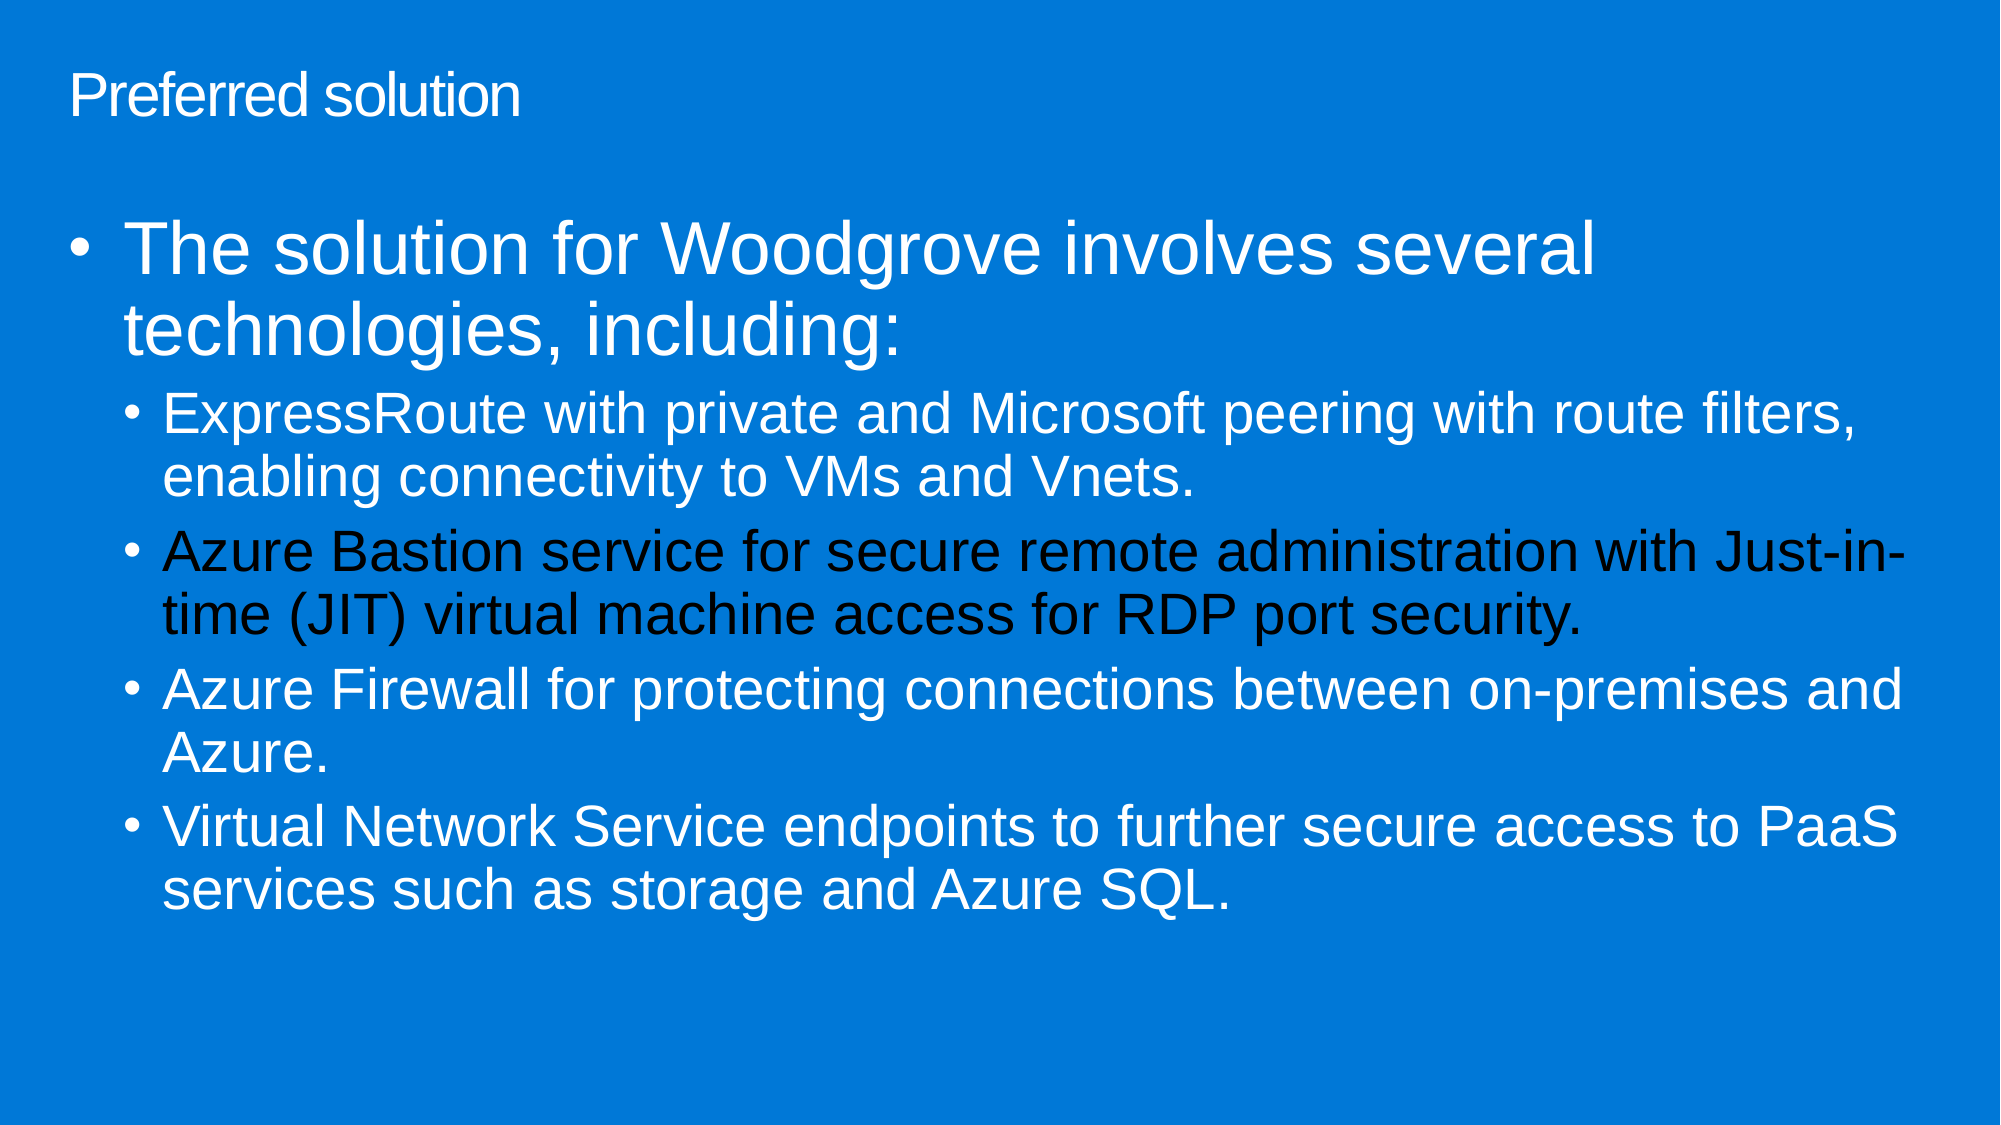

# Preferred solution
The solution for Woodgrove involves several technologies, including:
ExpressRoute with private and Microsoft peering with route filters, enabling connectivity to VMs and Vnets.
Azure Bastion service for secure remote administration with Just-in-time (JIT) virtual machine access for RDP port security.
Azure Firewall for protecting connections between on-premises and Azure.
Virtual Network Service endpoints to further secure access to PaaS services such as storage and Azure SQL.